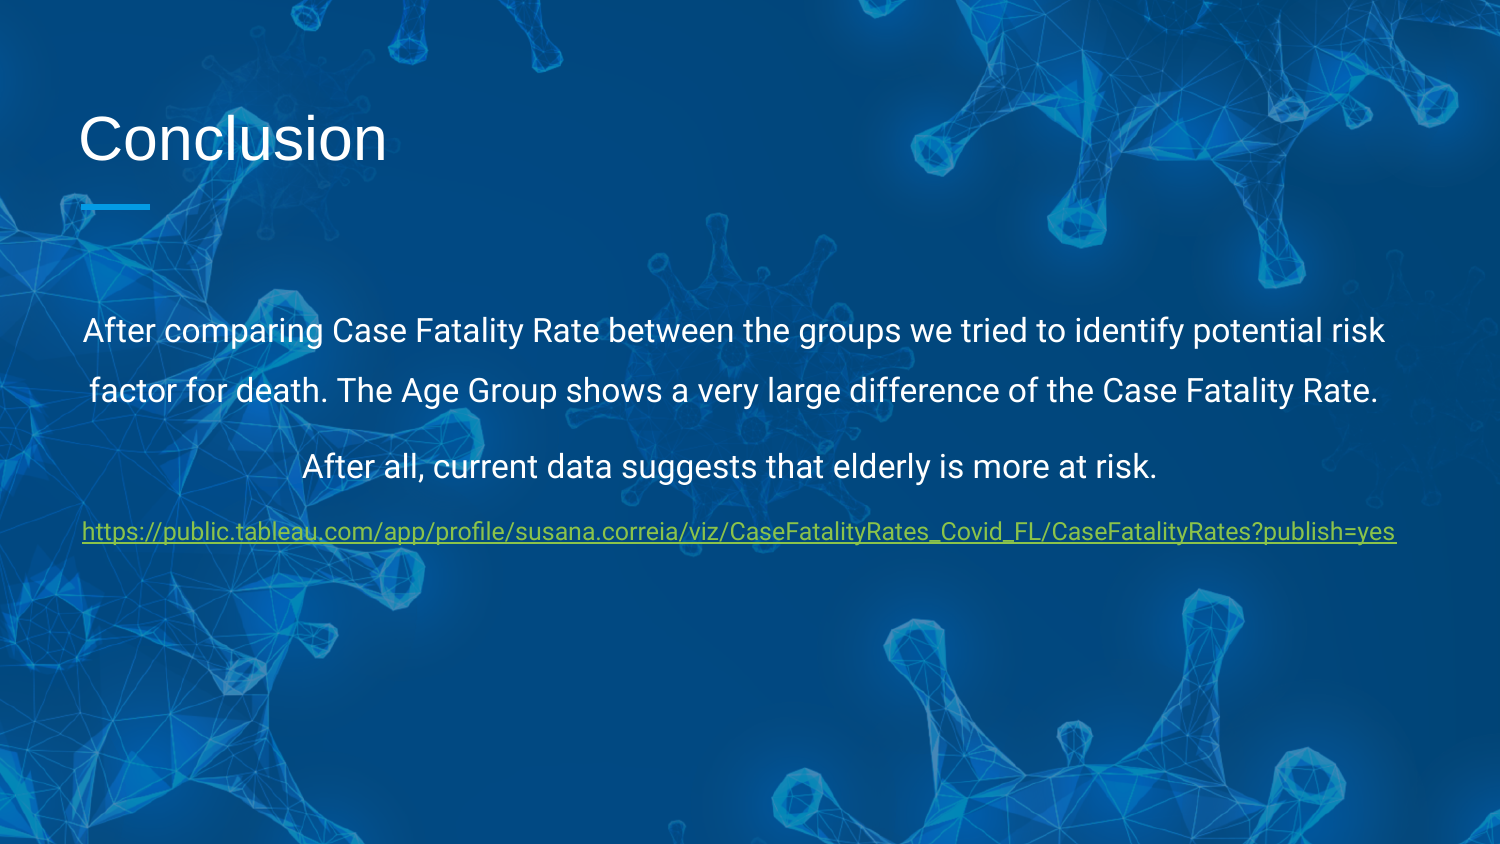

# Conclusion
After comparing Case Fatality Rate between the groups we tried to identify potential risk factor for death. The Age Group shows a very large difference of the Case Fatality Rate.
After all, current data suggests that elderly is more at risk.
https://public.tableau.com/app/profile/susana.correia/viz/CaseFatalityRates_Covid_FL/CaseFatalityRates?publish=yes